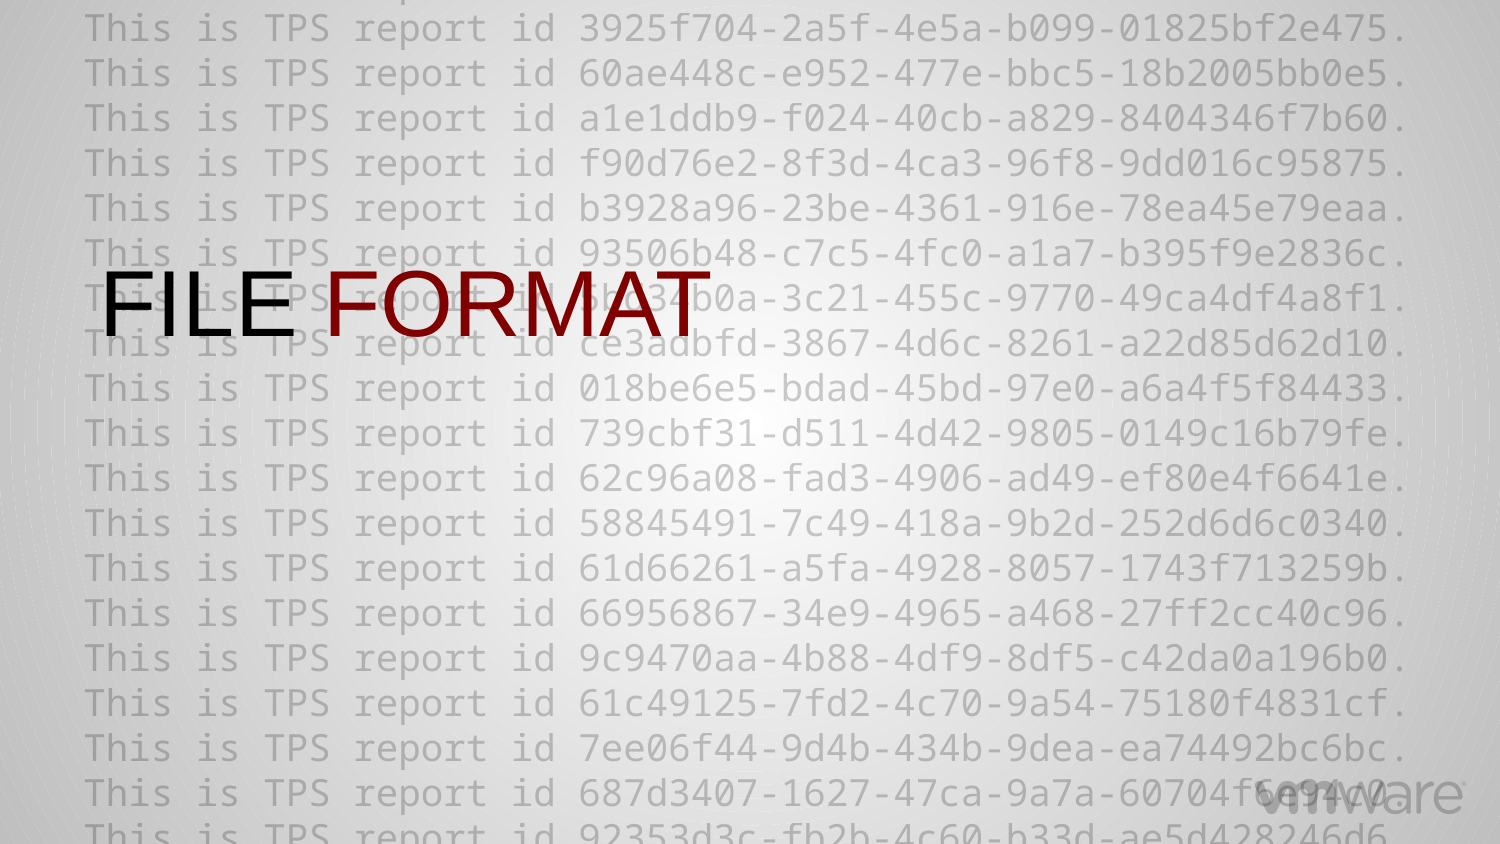

This is TPS report id 8b46f898-c708-4a51-a566-49d0cc9b37cd.
This is TPS report id f53b30ff-c533-4fa8-8bca-90146fab534a.
This is TPS report id f05142f5-2ebb-4cc1-b256-cbd6dad177a6.
This is TPS report id c8272e4c-4d84-49df-afc3-6978db02efdc.
This is TPS report id 39881186-b320-42ea-8249-e6f83ca6744a.
This is TPS report id 3925f704-2a5f-4e5a-b099-01825bf2e475.
This is TPS report id 60ae448c-e952-477e-bbc5-18b2005bb0e5.
This is TPS report id a1e1ddb9-f024-40cb-a829-8404346f7b60.
This is TPS report id f90d76e2-8f3d-4ca3-96f8-9dd016c95875.
This is TPS report id b3928a96-23be-4361-916e-78ea45e79eaa.
This is TPS report id 93506b48-c7c5-4fc0-a1a7-b395f9e2836c.
This is TPS report id 5bd34b0a-3c21-455c-9770-49ca4df4a8f1.
This is TPS report id ce3adbfd-3867-4d6c-8261-a22d85d62d10.
This is TPS report id 018be6e5-bdad-45bd-97e0-a6a4f5f84433.
This is TPS report id 739cbf31-d511-4d42-9805-0149c16b79fe.
This is TPS report id 62c96a08-fad3-4906-ad49-ef80e4f6641e.
This is TPS report id 58845491-7c49-418a-9b2d-252d6d6c0340.
This is TPS report id 61d66261-a5fa-4928-8057-1743f713259b.
This is TPS report id 66956867-34e9-4965-a468-27ff2cc40c96.
This is TPS report id 9c9470aa-4b88-4df9-8df5-c42da0a196b0.
This is TPS report id 61c49125-7fd2-4c70-9a54-75180f4831cf.
This is TPS report id 7ee06f44-9d4b-434b-9dea-ea74492bc6bc.
This is TPS report id 687d3407-1627-47ca-9a7a-60704f6e94c0.
This is TPS report id 92353d3c-fb2b-4c60-b33d-ae5d428246d6.
This is TPS report id af5f1323-6888-44c8-934f-a2637098e298.
This is TPS report id 73e404dc-c853-4d1d-bf56-74afaa82eb8d.
This is TPS report id e3a9336f-36c6-4c12-b0bd-d92baa8782ba.
This is TPS report id 3fa9784e-1d55-4eab-b879-4f16a1843dc3.
This is TPS report id b843c9f5-9a06-46ce-9b6c-ca9a8561fbdf.
This is TPS report id 8d936362-cbfb-4c29-b6ac-1bbeb7f548df.
FILE FORMAT